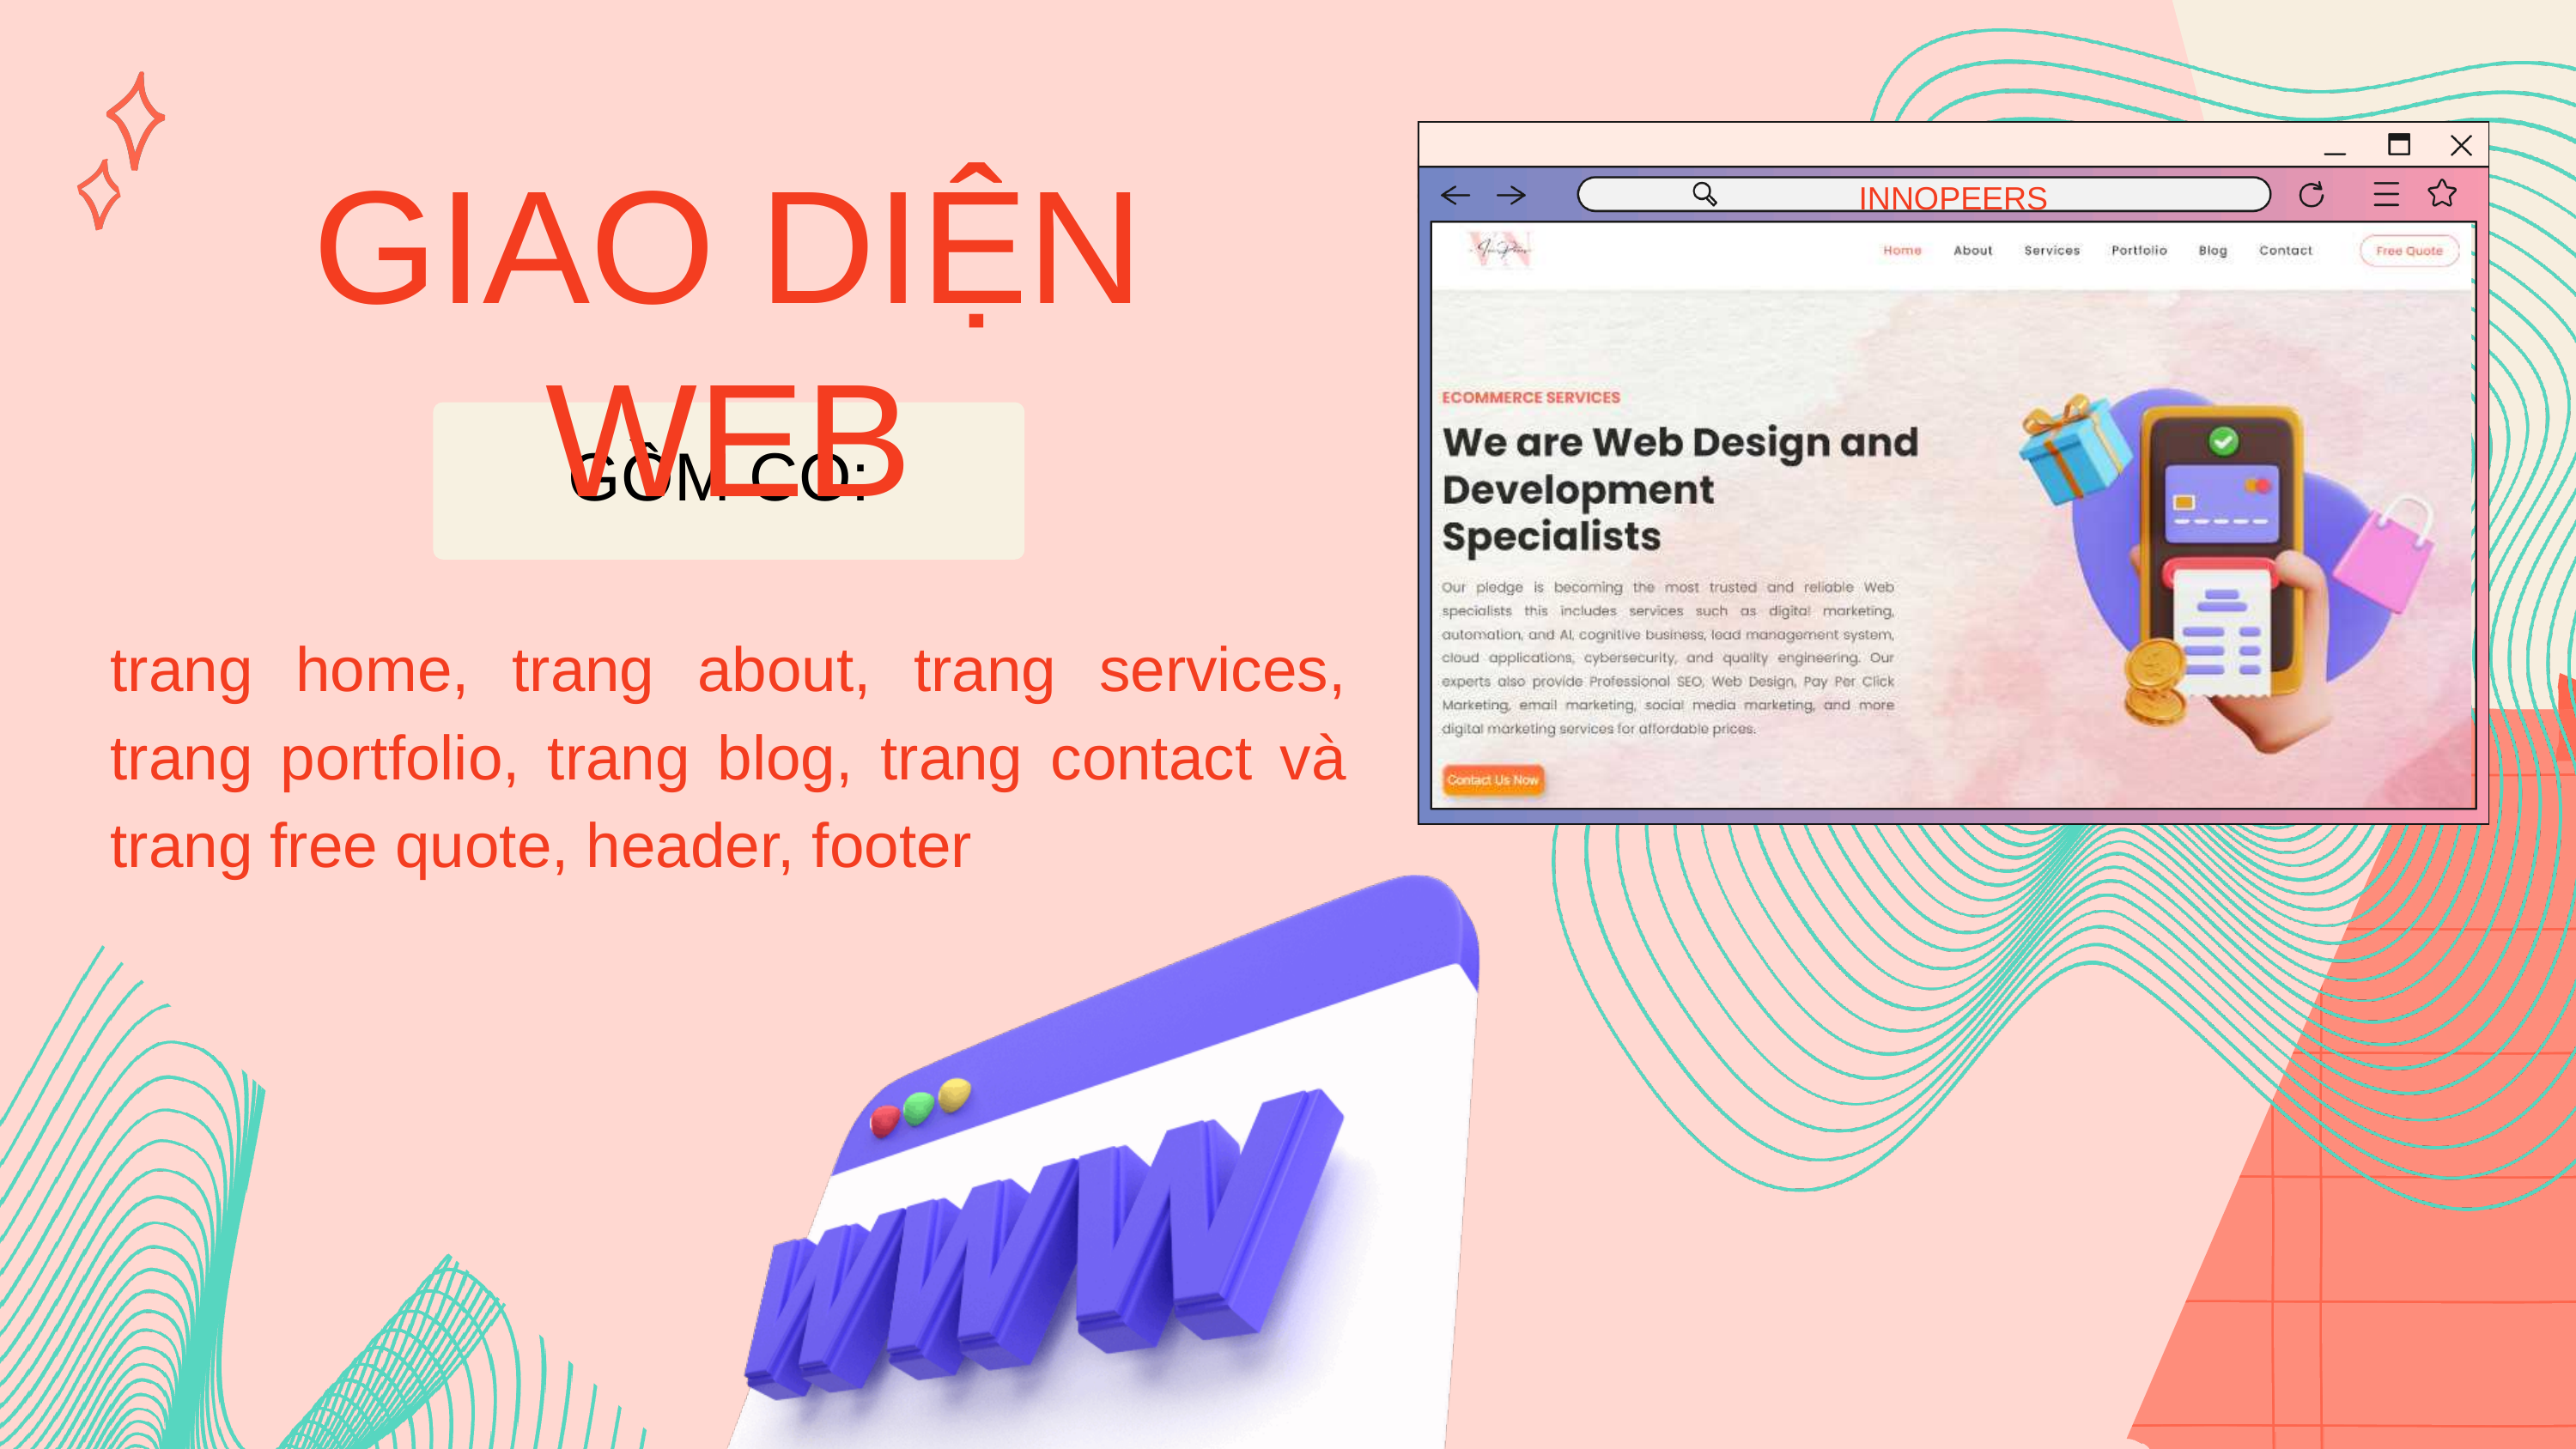

GIAO DIỆN WEB

INNOPEERS

GỒM CÓ:
trang home, trang about, trang services, trang portfolio, trang blog, trang contact và trang free quote, header, footer